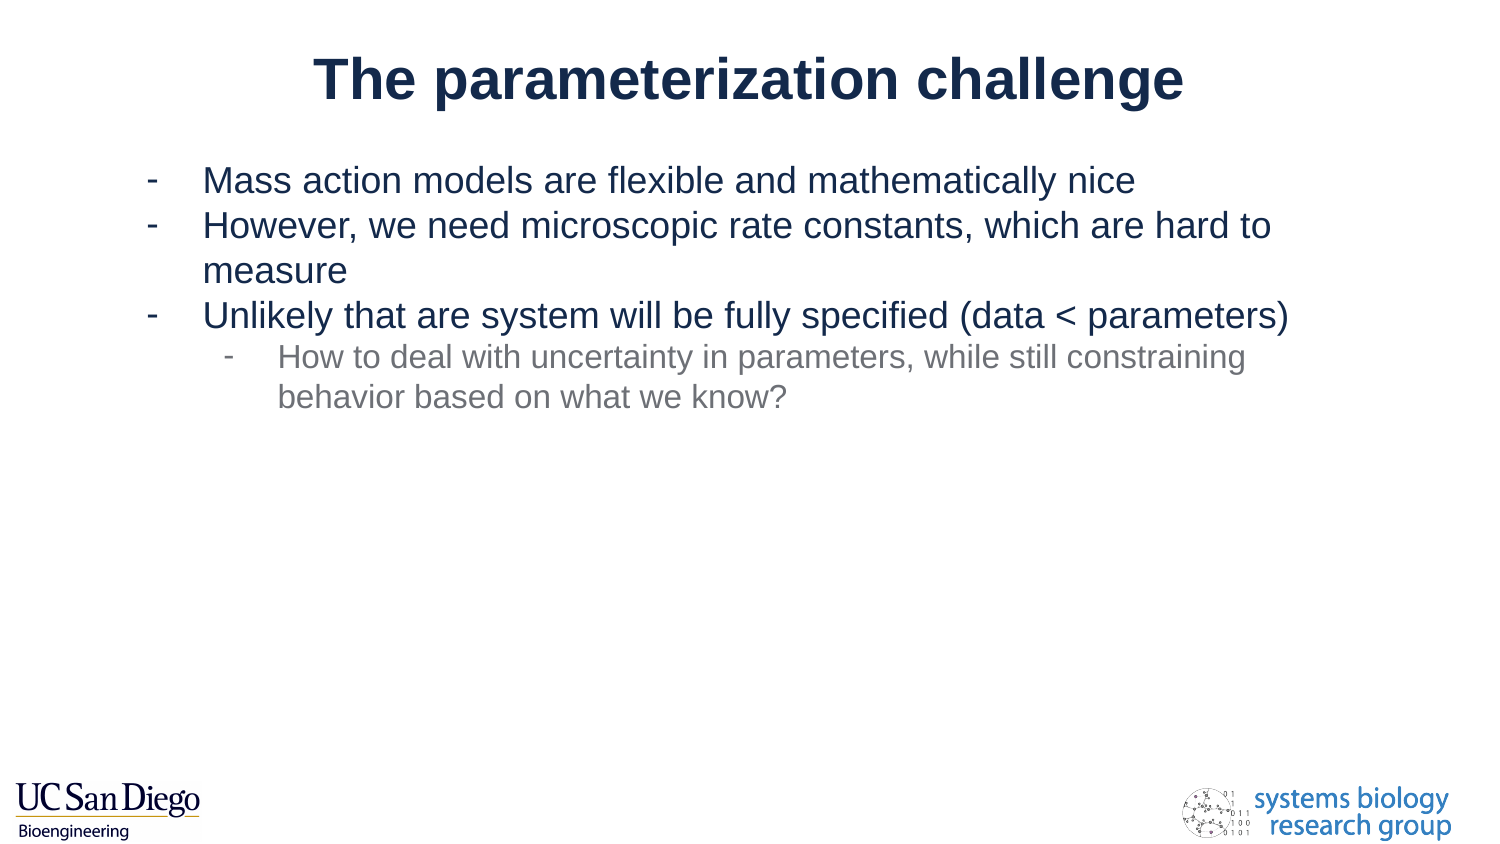

# The parameterization challenge
Mass action models are flexible and mathematically nice
However, we need microscopic rate constants, which are hard to measure
Unlikely that are system will be fully specified (data < parameters)
How to deal with uncertainty in parameters, while still constraining behavior based on what we know?